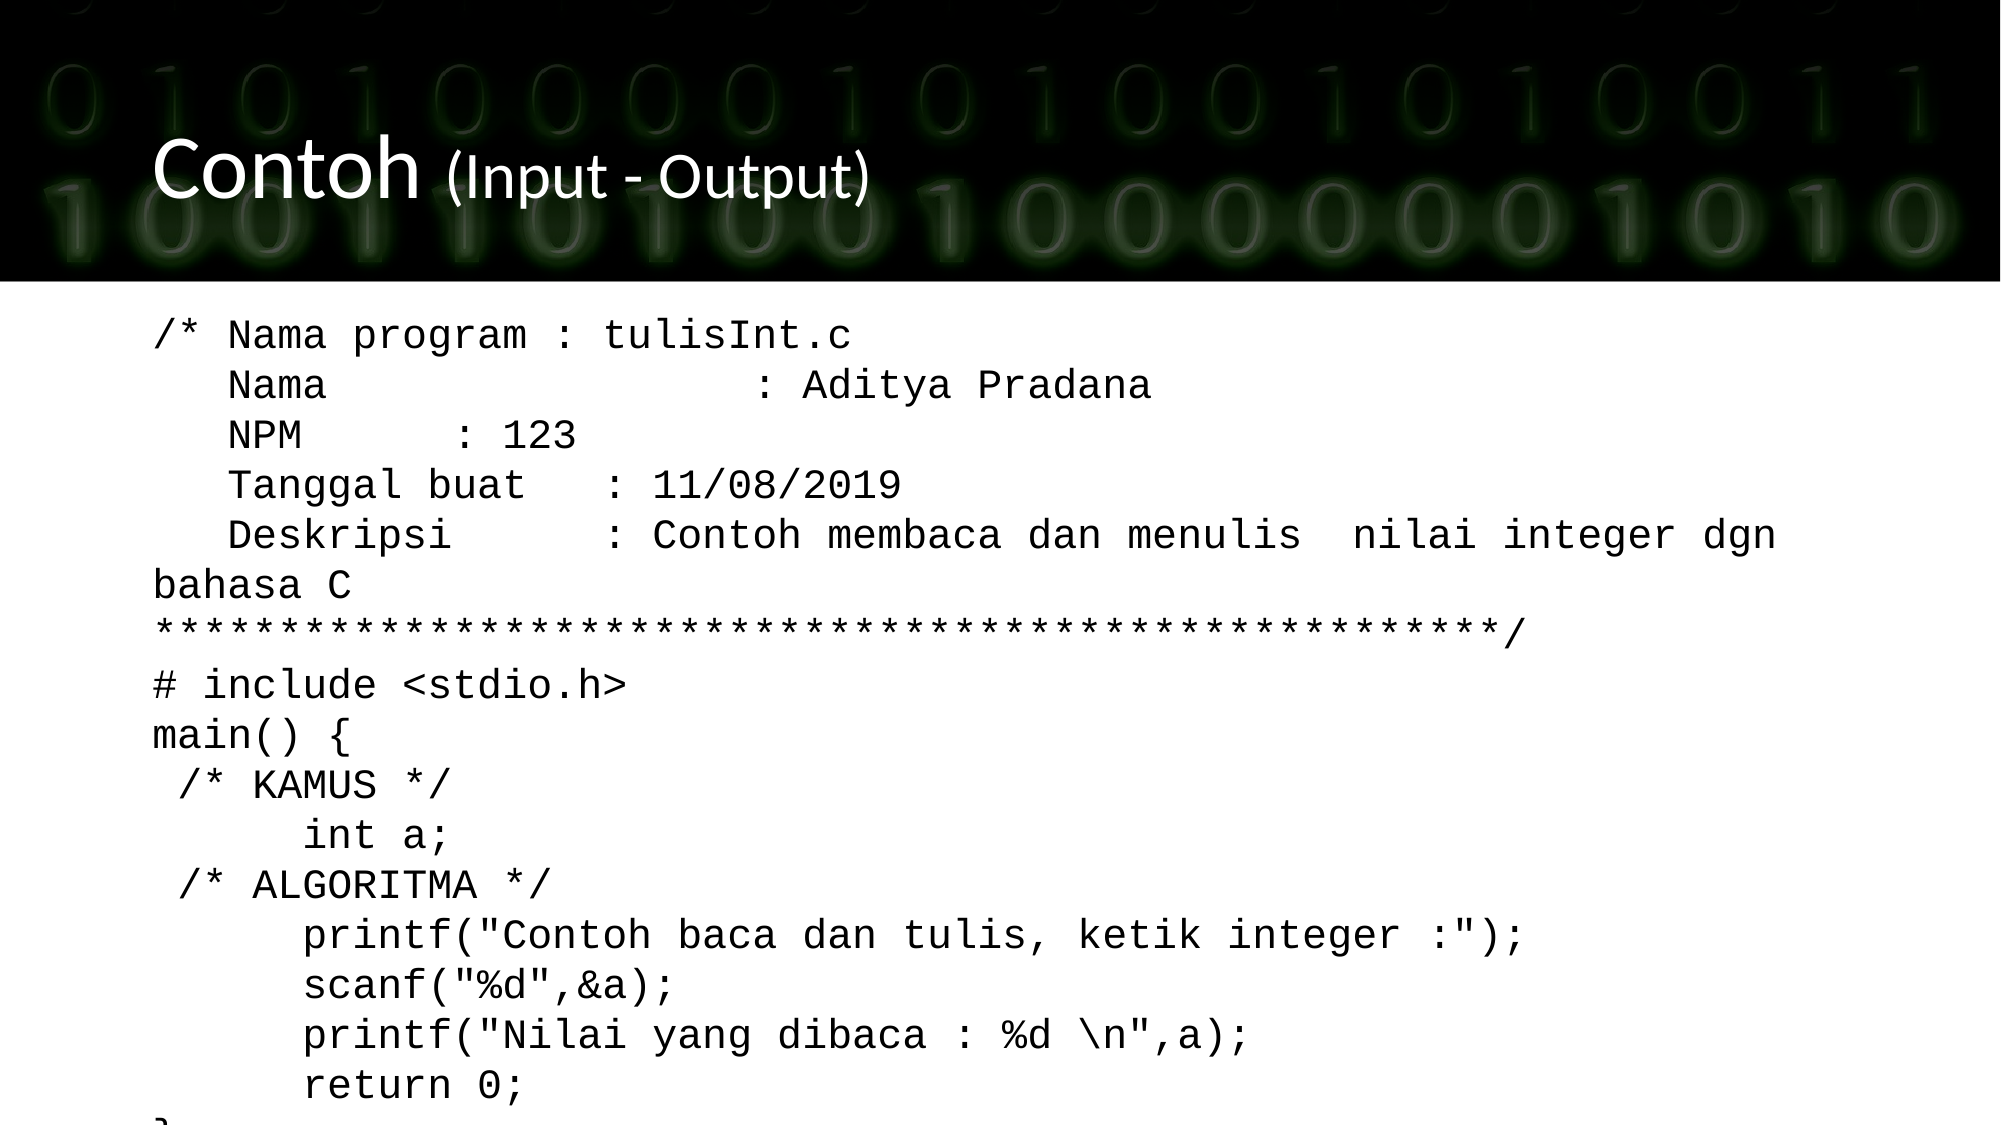

Contoh (Input - Output)

/* Nama program : tulisInt.c
   Nama           	: Aditya Pradana
   NPM	: 123
   Tanggal buat	: 11/08/2019
   Deskripsi   	: Contoh membaca dan menulis  nilai integer dgn bahasa C
******************************************************/
# include <stdio.h>
main() {
 /* KAMUS */
      int a;
 /* ALGORITMA */
      printf("Contoh baca dan tulis, ketik integer :");
      scanf("%d",&a);
      printf("Nilai yang dibaca : %d \n",a);
      return 0;
}